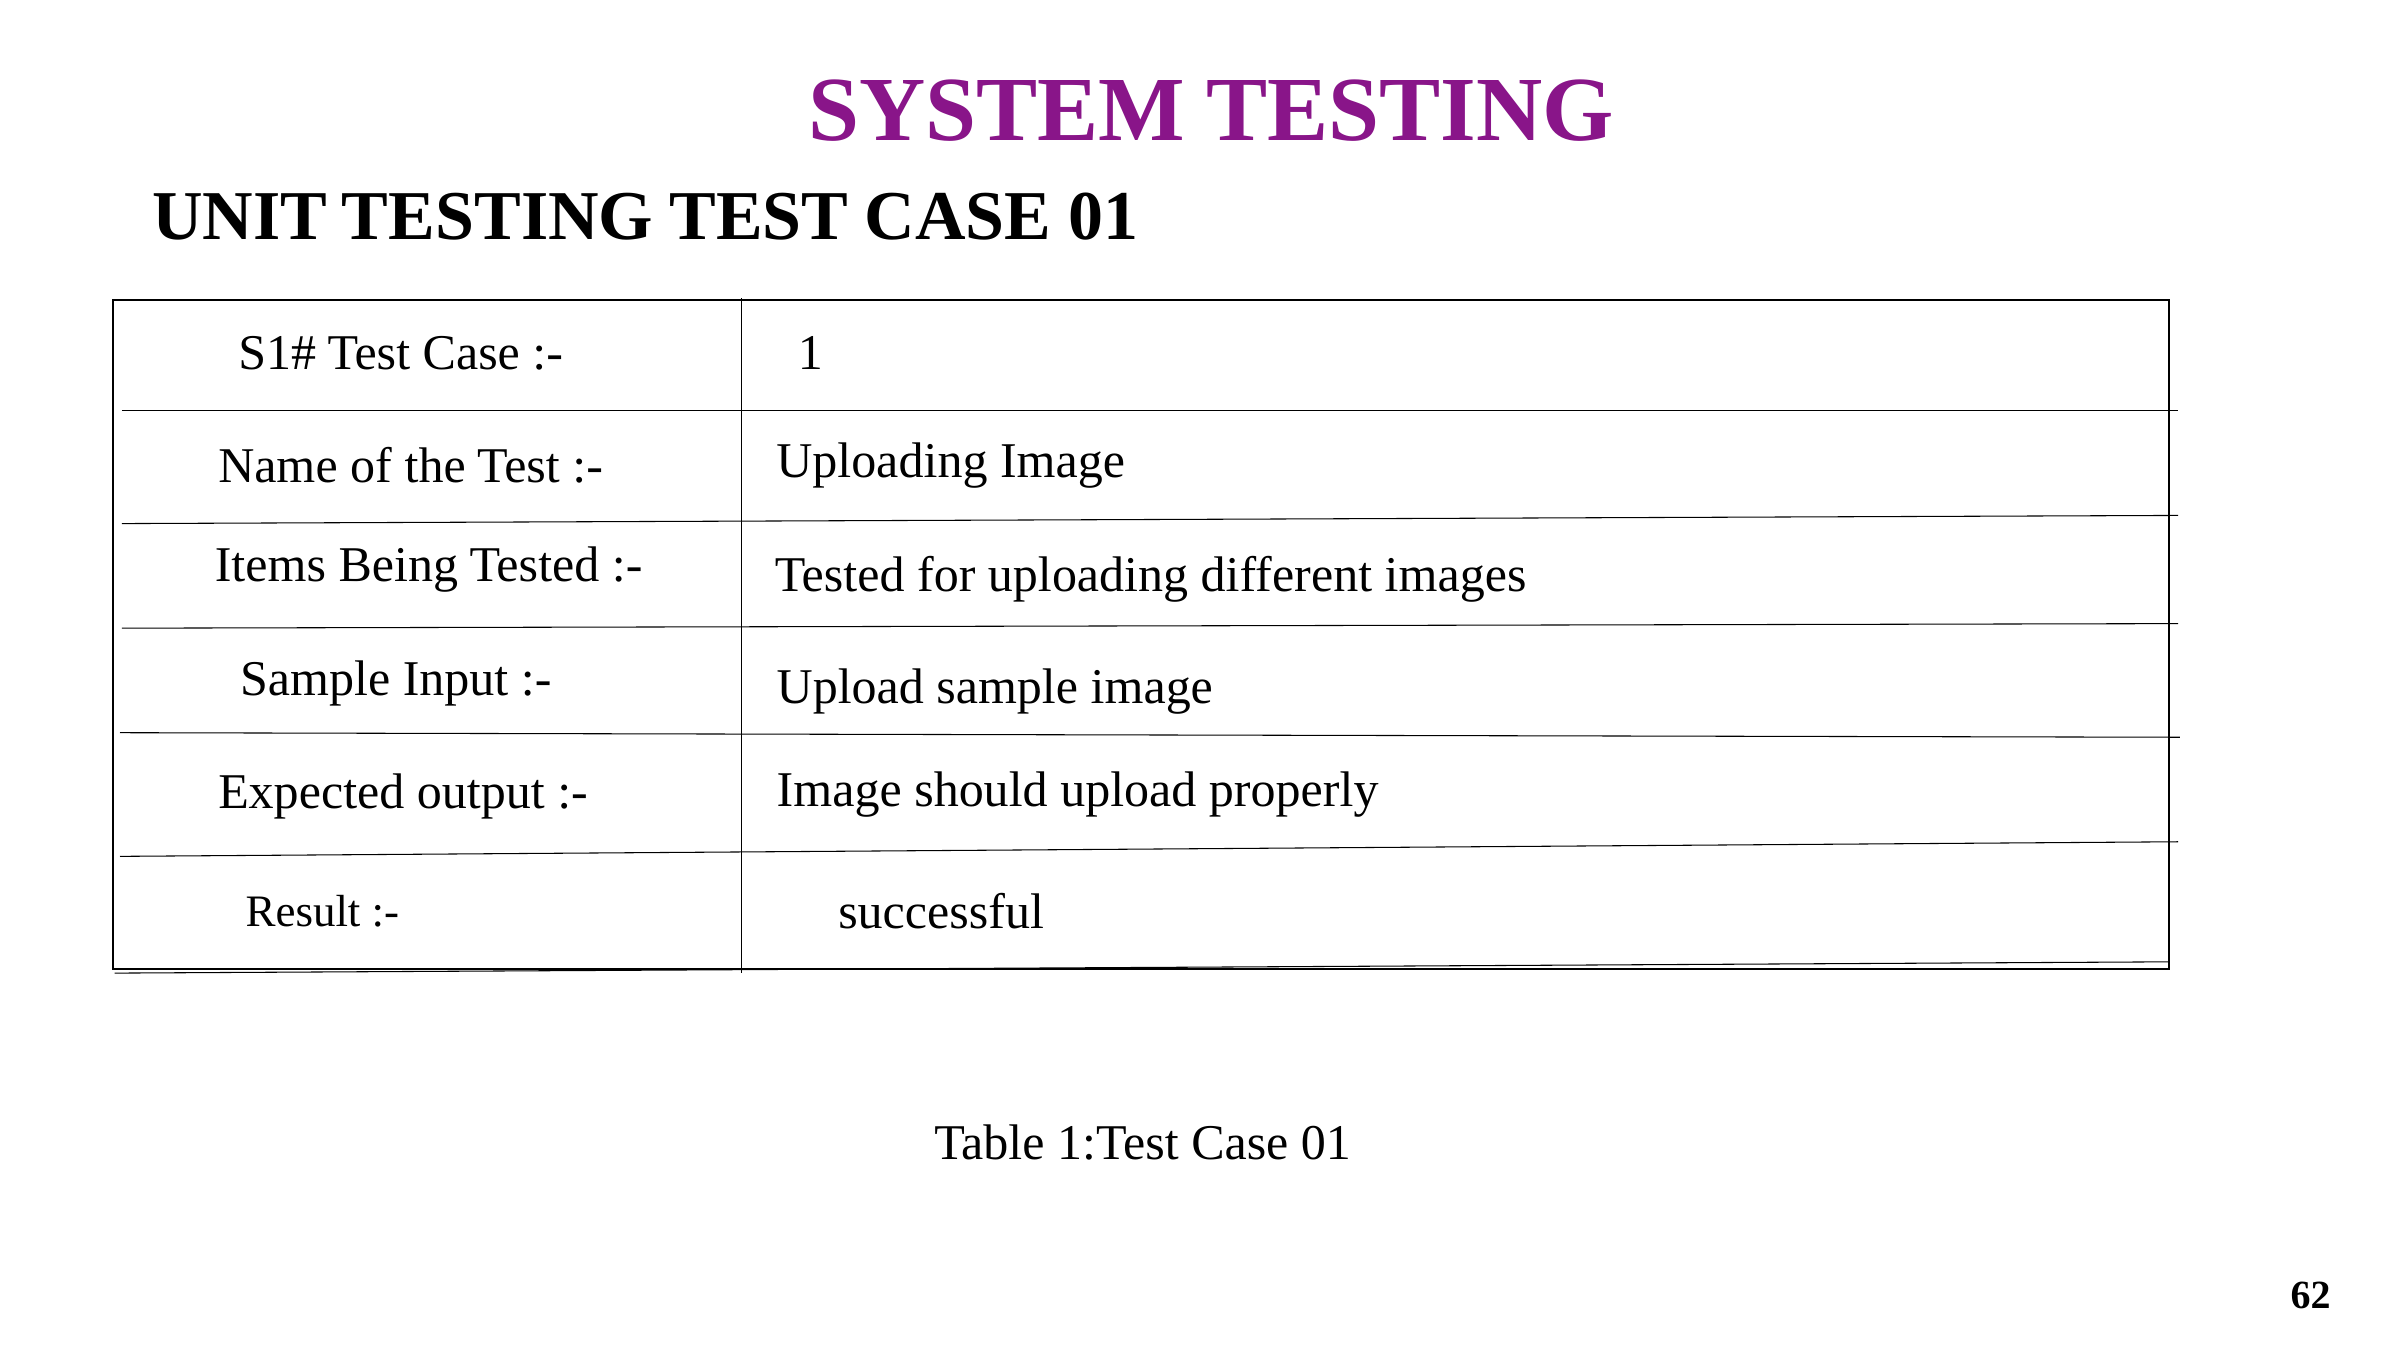

SYSTEM TESTING
# UNIT TESTING TEST CASE 01

S1# Test Case :-
  1
Uploading Image
Name of the Test :-
Items Being Tested :-
Tested for uploading different images
Sample Input :-
Upload sample image
Image should upload properly
Expected output :-
successful
Result :-
Table 1:Test Case 01
62